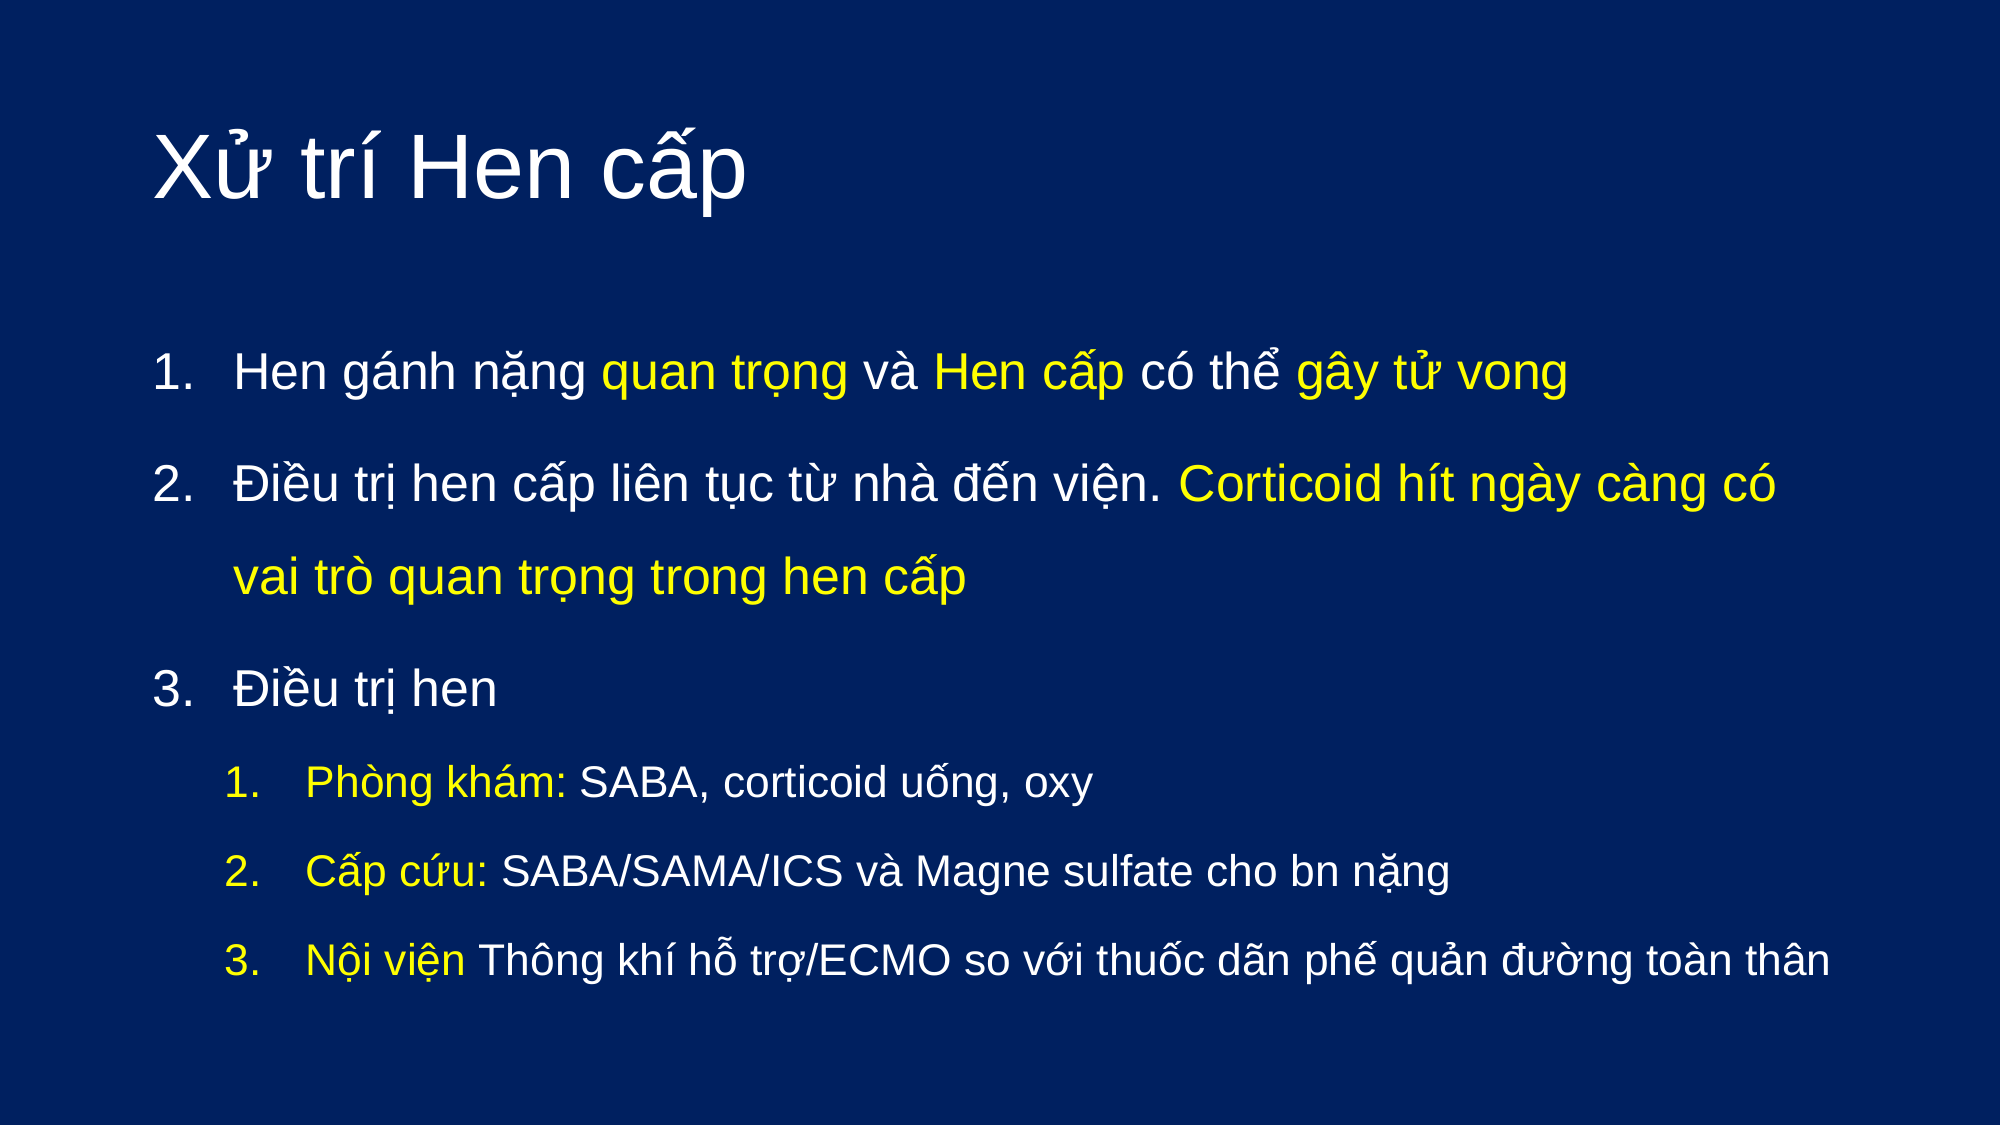

# Xử trí Hen cấp
Hen gánh nặng quan trọng và Hen cấp có thể gây tử vong
Điều trị hen cấp liên tục từ nhà đến viện. Corticoid hít ngày càng có vai trò quan trọng trong hen cấp
Điều trị hen
Phòng khám: SABA, corticoid uống, oxy
Cấp cứu: SABA/SAMA/ICS và Magne sulfate cho bn nặng
Nội viện Thông khí hỗ trợ/ECMO so với thuốc dãn phế quản đường toàn thân